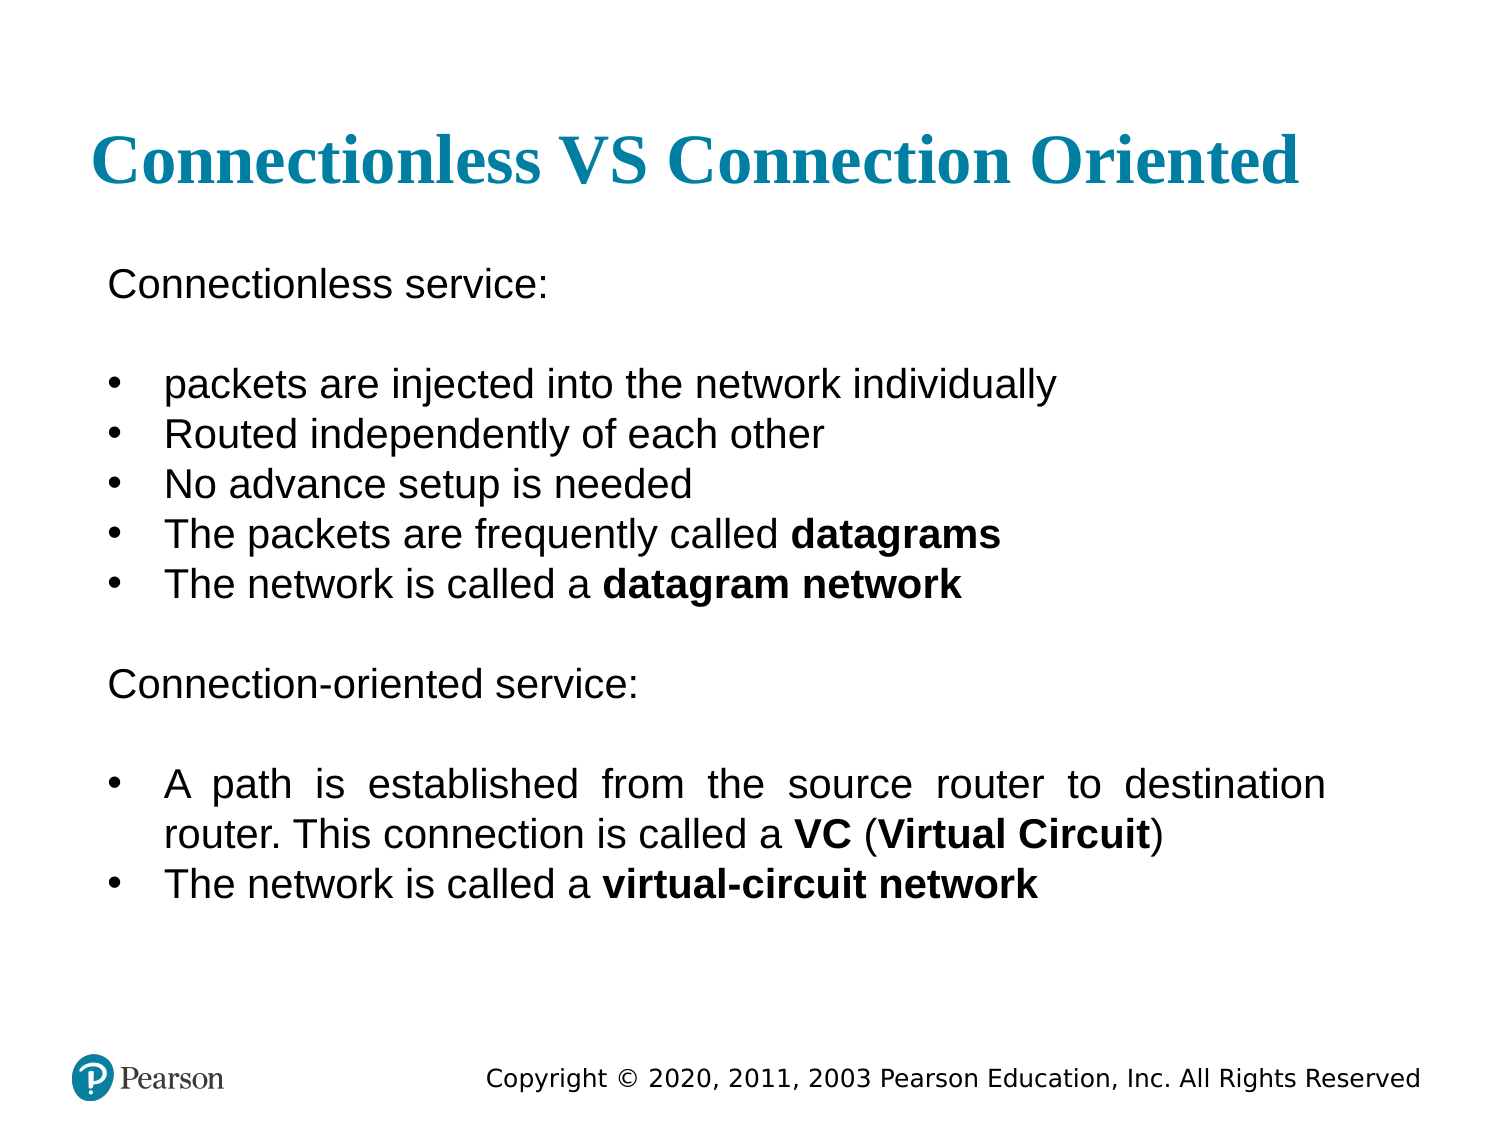

# Connectionless VS Connection Oriented
Connectionless service:

packets are injected into the network individually
Routed independently of each other
No advance setup is needed
The packets are frequently called datagrams
The network is called a datagram network

Connection-oriented service:

A path is established from the source router to destination router. This connection is called a VC (Virtual Circuit)
The network is called a virtual-circuit network